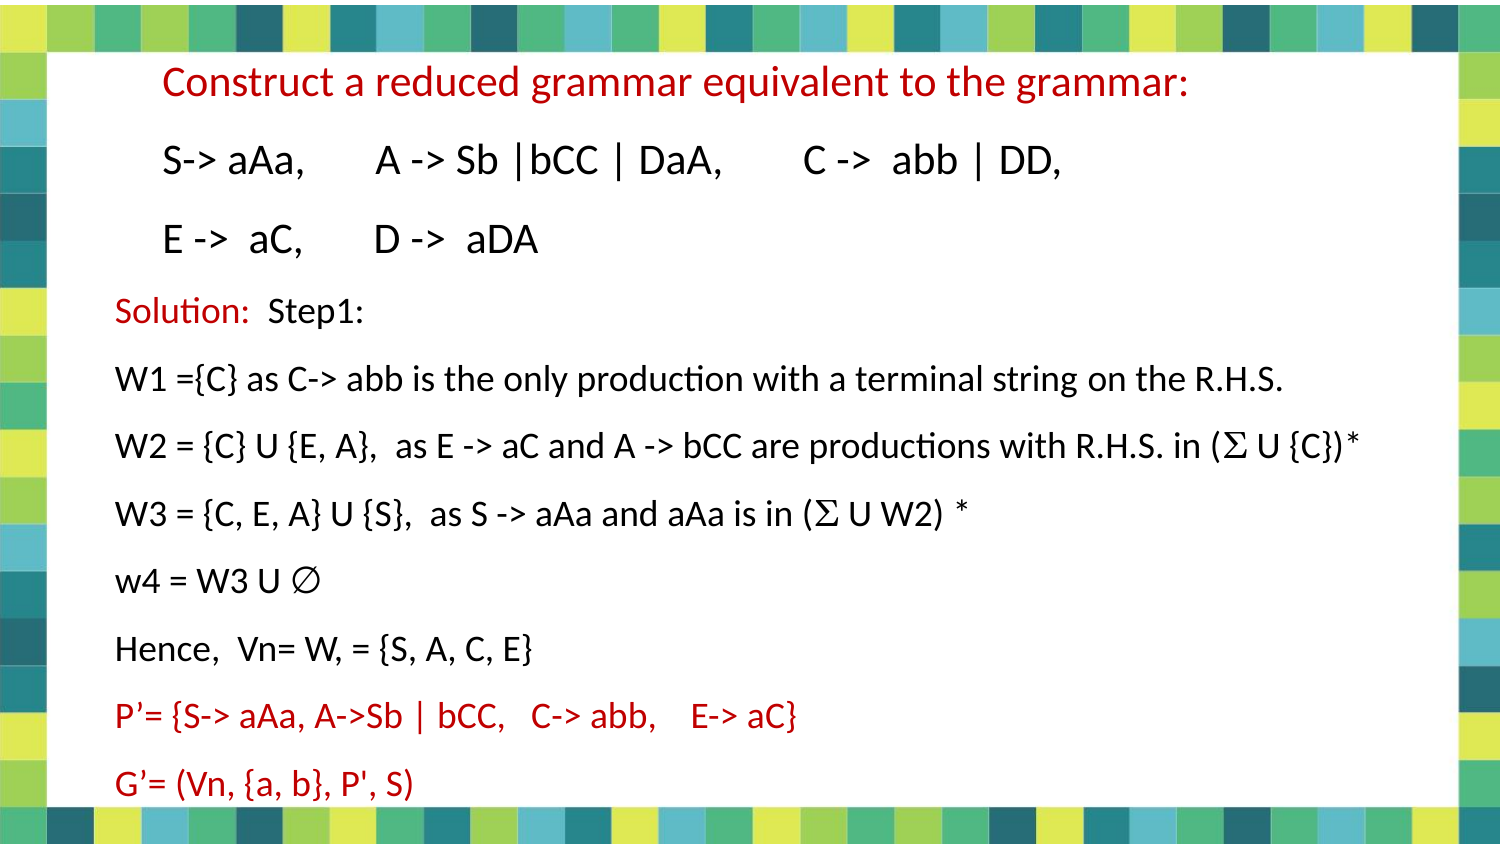

Construct a reduced grammar equivalent to the grammar:
S-> aAa,       A -> Sb |bCC | DaA,        C ->  abb | DD,
E ->  aC,       D ->  aDA
Solution:  Step1:
W1 ={C} as C-> abb is the only production with a terminal string on the R.H.S.
W2 = {C} U {E, A},  as E -> aC and A -> bCC are productions with R.H.S. in (Σ U {C})*
W3 = {C, E, A} U {S},  as S -> aAa and aAa is in (Σ U W2) *
w4 = W3 U ∅
Hence,  Vn= W, = {S, A, C, E}
P’= {S-> aAa, A->Sb | bCC,   C-> abb,    E-> aC}
G’= (Vn, {a, b}, P', S)
5/31/2021
Dr. Sandeep Rathor